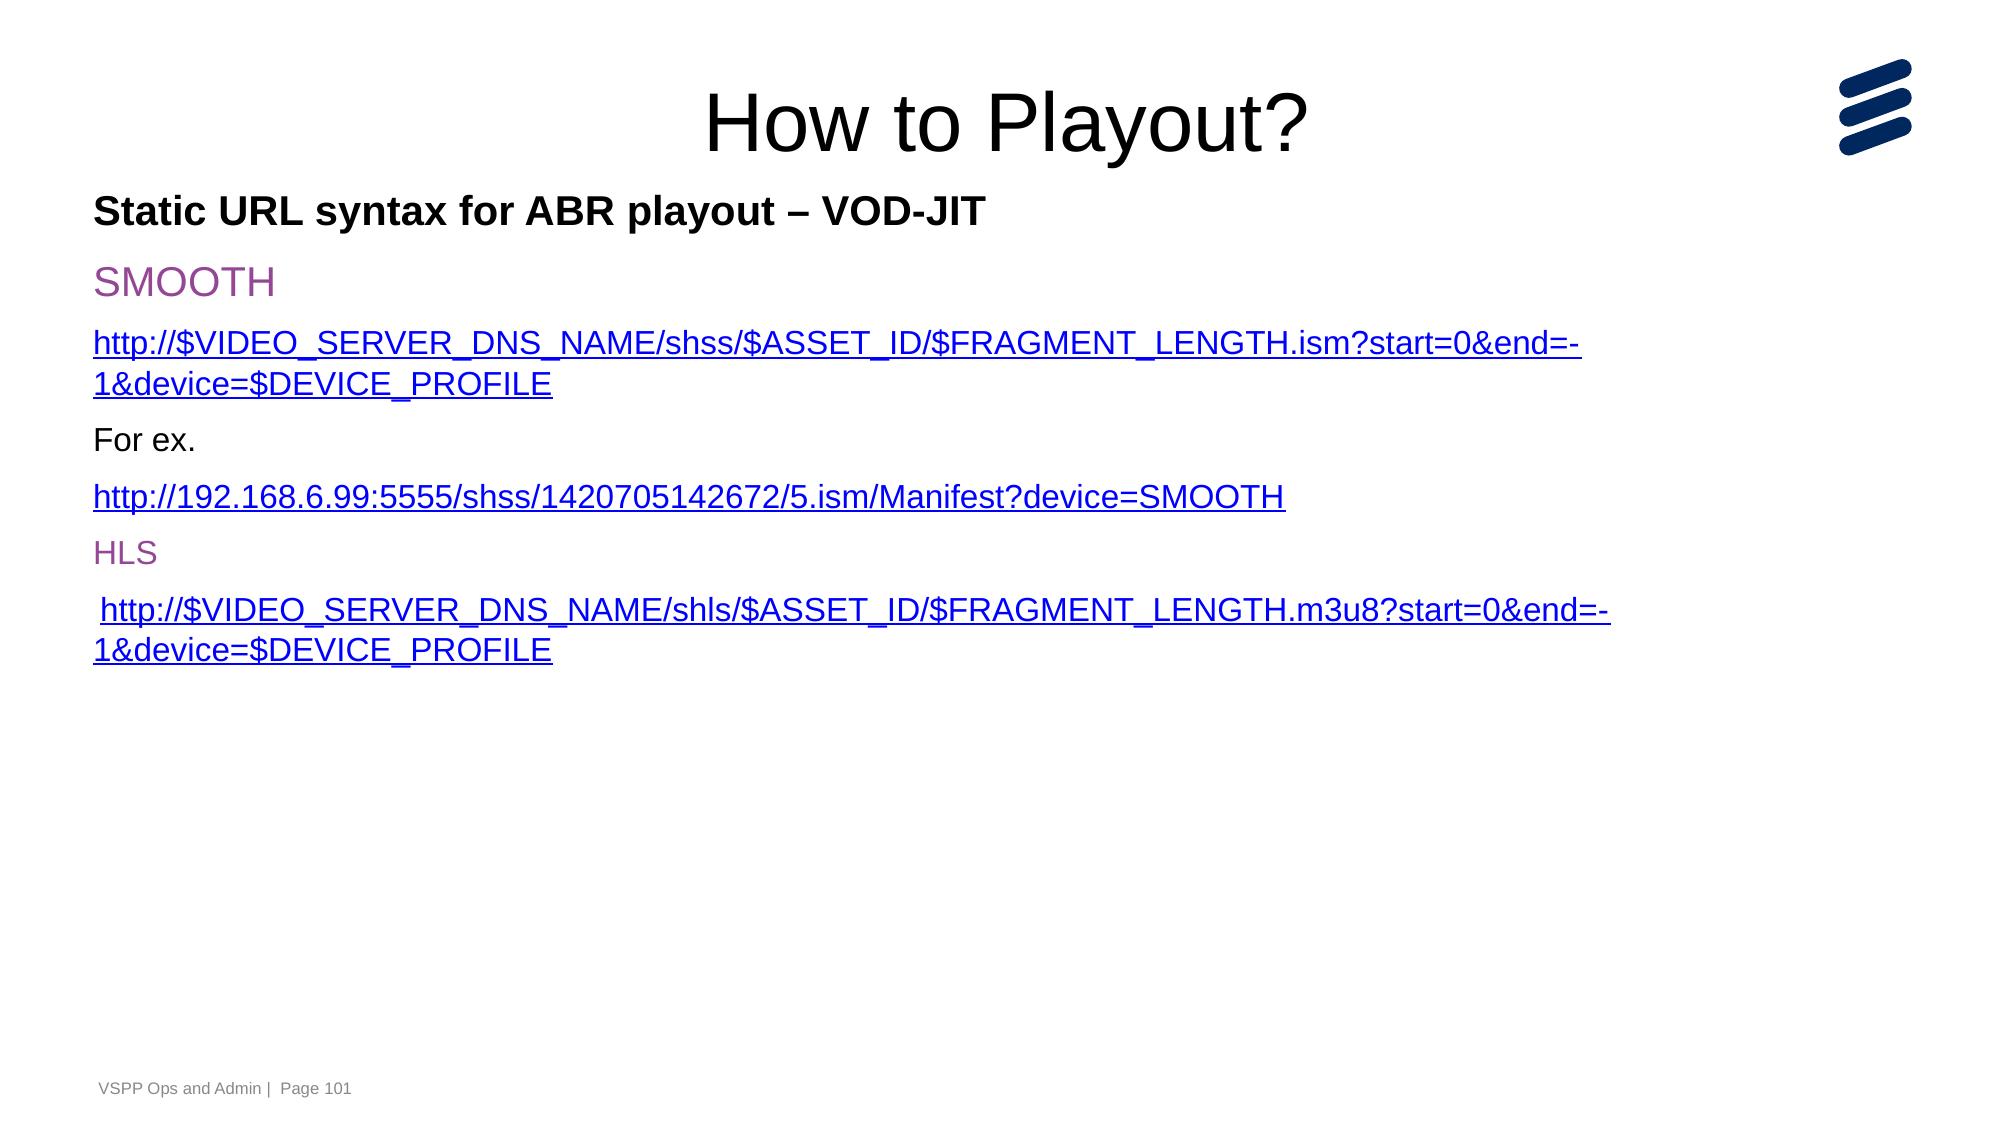

How to Playout?

Static URL syntax for ABR playout – VOD-JIT
SMOOTH
http://$VIDEO_SERVER_DNS_NAME/shss/$ASSET_ID/$FRAGMENT_LENGTH.ism?start=0&end=-1&device=$DEVICE_PROFILE
For ex.
http://192.168.6.99:5555/shss/1420705142672/5.ism/Manifest?device=SMOOTH
HLS
 http://$VIDEO_SERVER_DNS_NAME/shls/$ASSET_ID/$FRAGMENT_LENGTH.m3u8?start=0&end=-1&device=$DEVICE_PROFILE